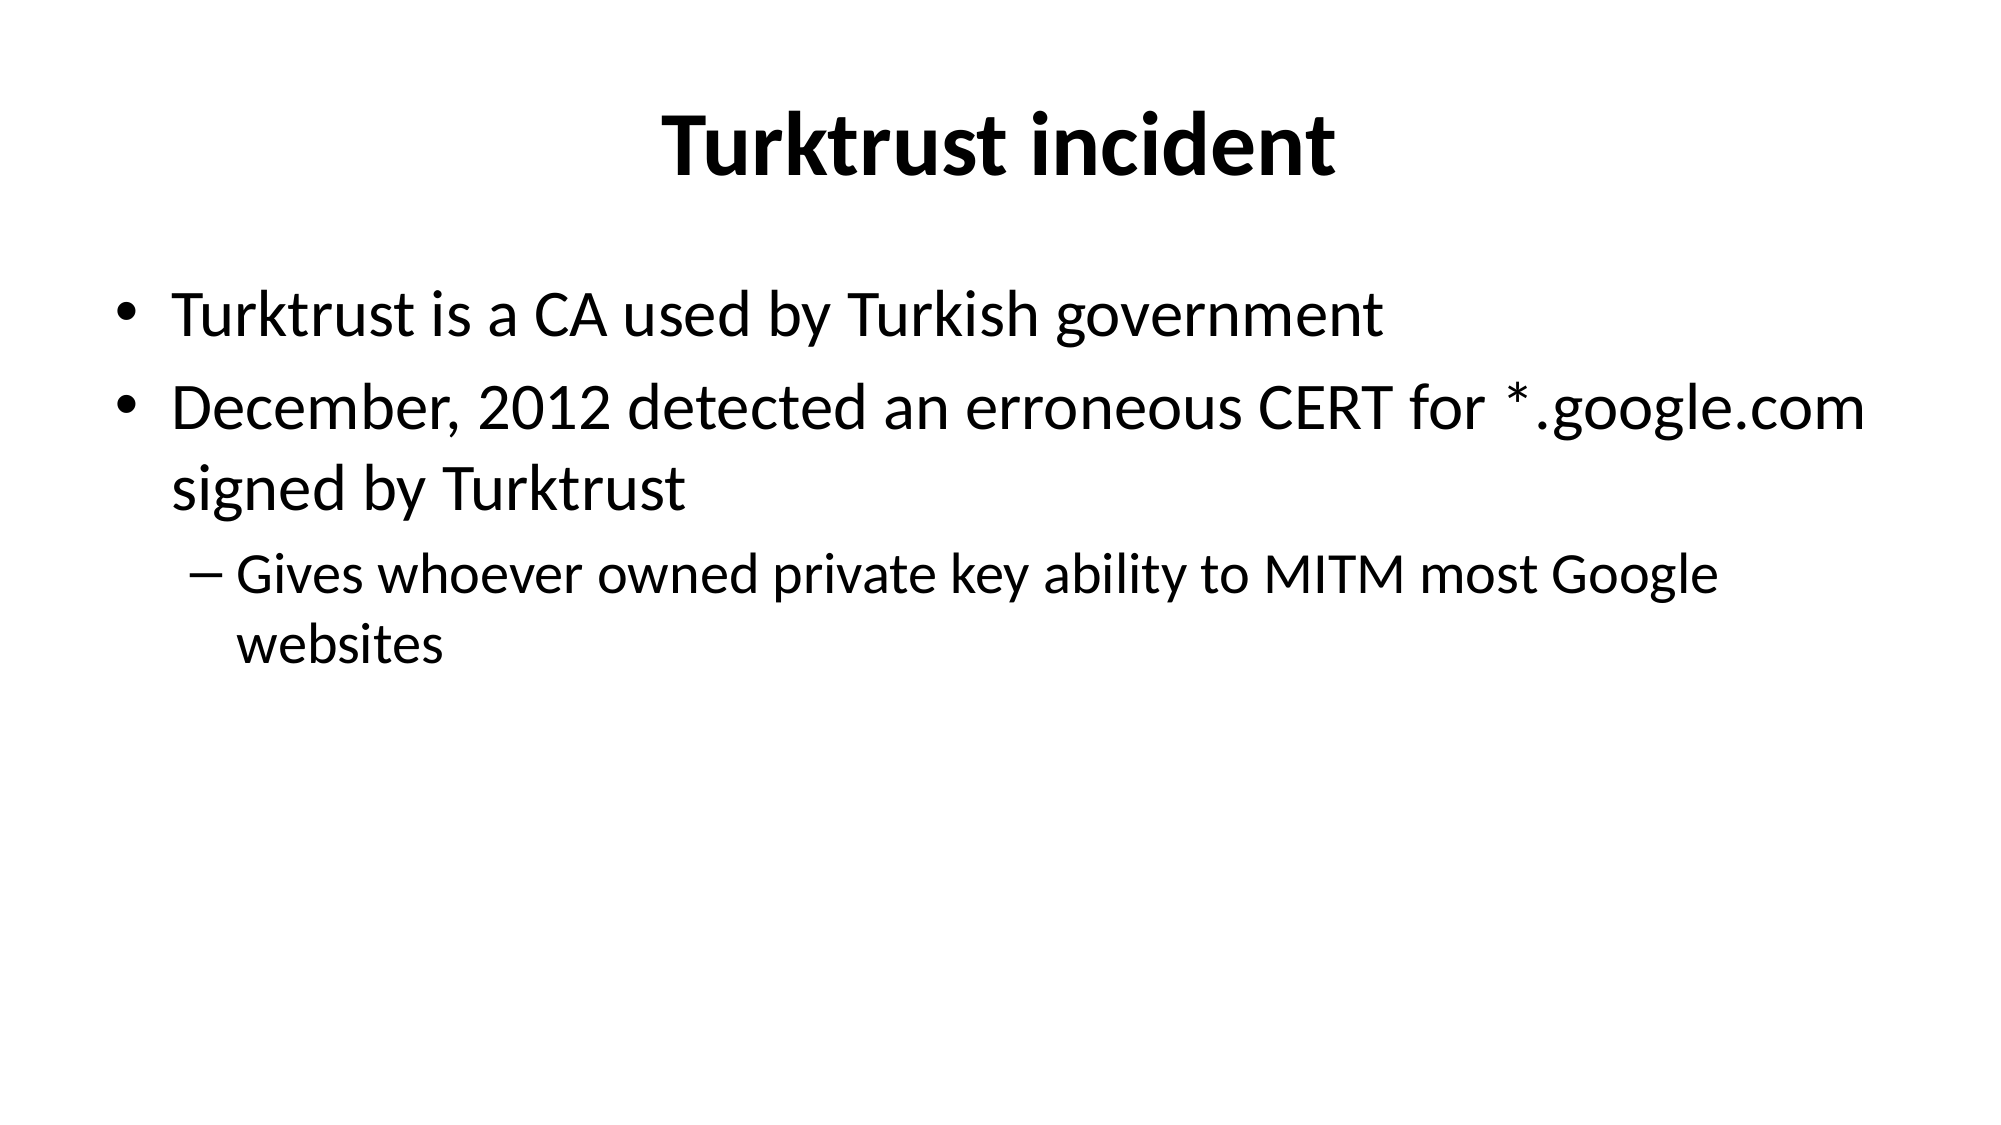

# Turktrust incident
Turktrust is a CA used by Turkish government
December, 2012 detected an erroneous CERT for *.google.com signed by Turktrust
Gives whoever owned private key ability to MITM most Google websites